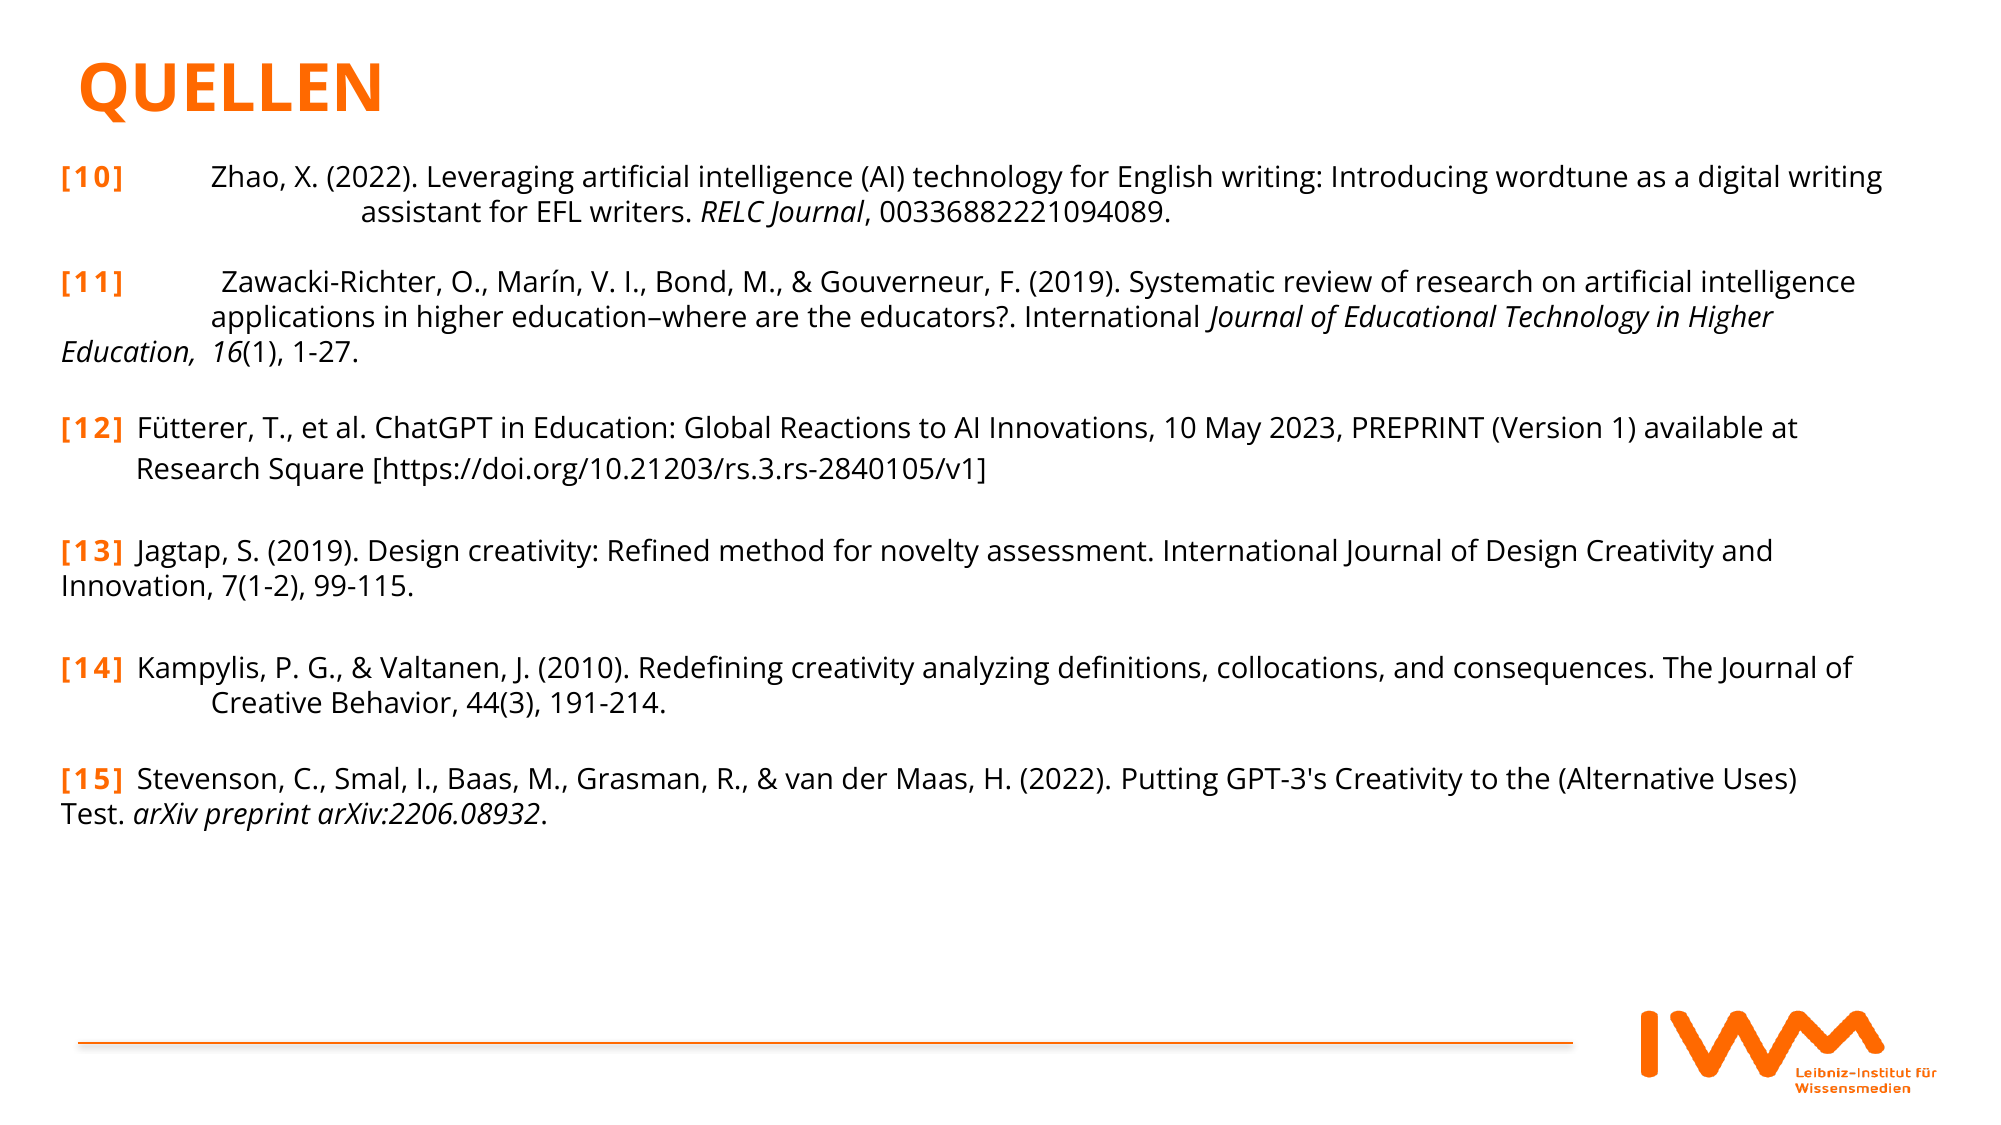

# Quellen
[10]	Zhao, X. (2022). Leveraging artificial intelligence (AI) technology for English writing: Introducing wordtune as a digital writing 		assistant for EFL writers. RELC Journal, 00336882221094089.

[11]	 Zawacki-Richter, O., Marín, V. I., Bond, M., & Gouverneur, F. (2019). Systematic review of research on artificial intelligence 	applications in higher education–where are the educators?. International Journal of Educational Technology in Higher Education, 	16(1), 1-27.

[12] Fütterer, T., et al. ChatGPT in Education: Global Reactions to AI Innovations, 10 May 2023, PREPRINT (Version 1) available at
          Research Square [https://doi.org/10.21203/rs.3.rs-2840105/v1]

[13] Jagtap, S. (2019). Design creativity: Refined method for novelty assessment. International Journal of Design Creativity and 	Innovation, 7(1-2), 99-115.

[14] Kampylis, P. G., & Valtanen, J. (2010). Redefining creativity analyzing definitions, collocations, and consequences. The Journal of  	Creative Behavior, 44(3), 191-214.
[15] Stevenson, C., Smal, I., Baas, M., Grasman, R., & van der Maas, H. (2022). Putting GPT-3's Creativity to the (Alternative Uses) 	Test. arXiv preprint arXiv:2206.08932.